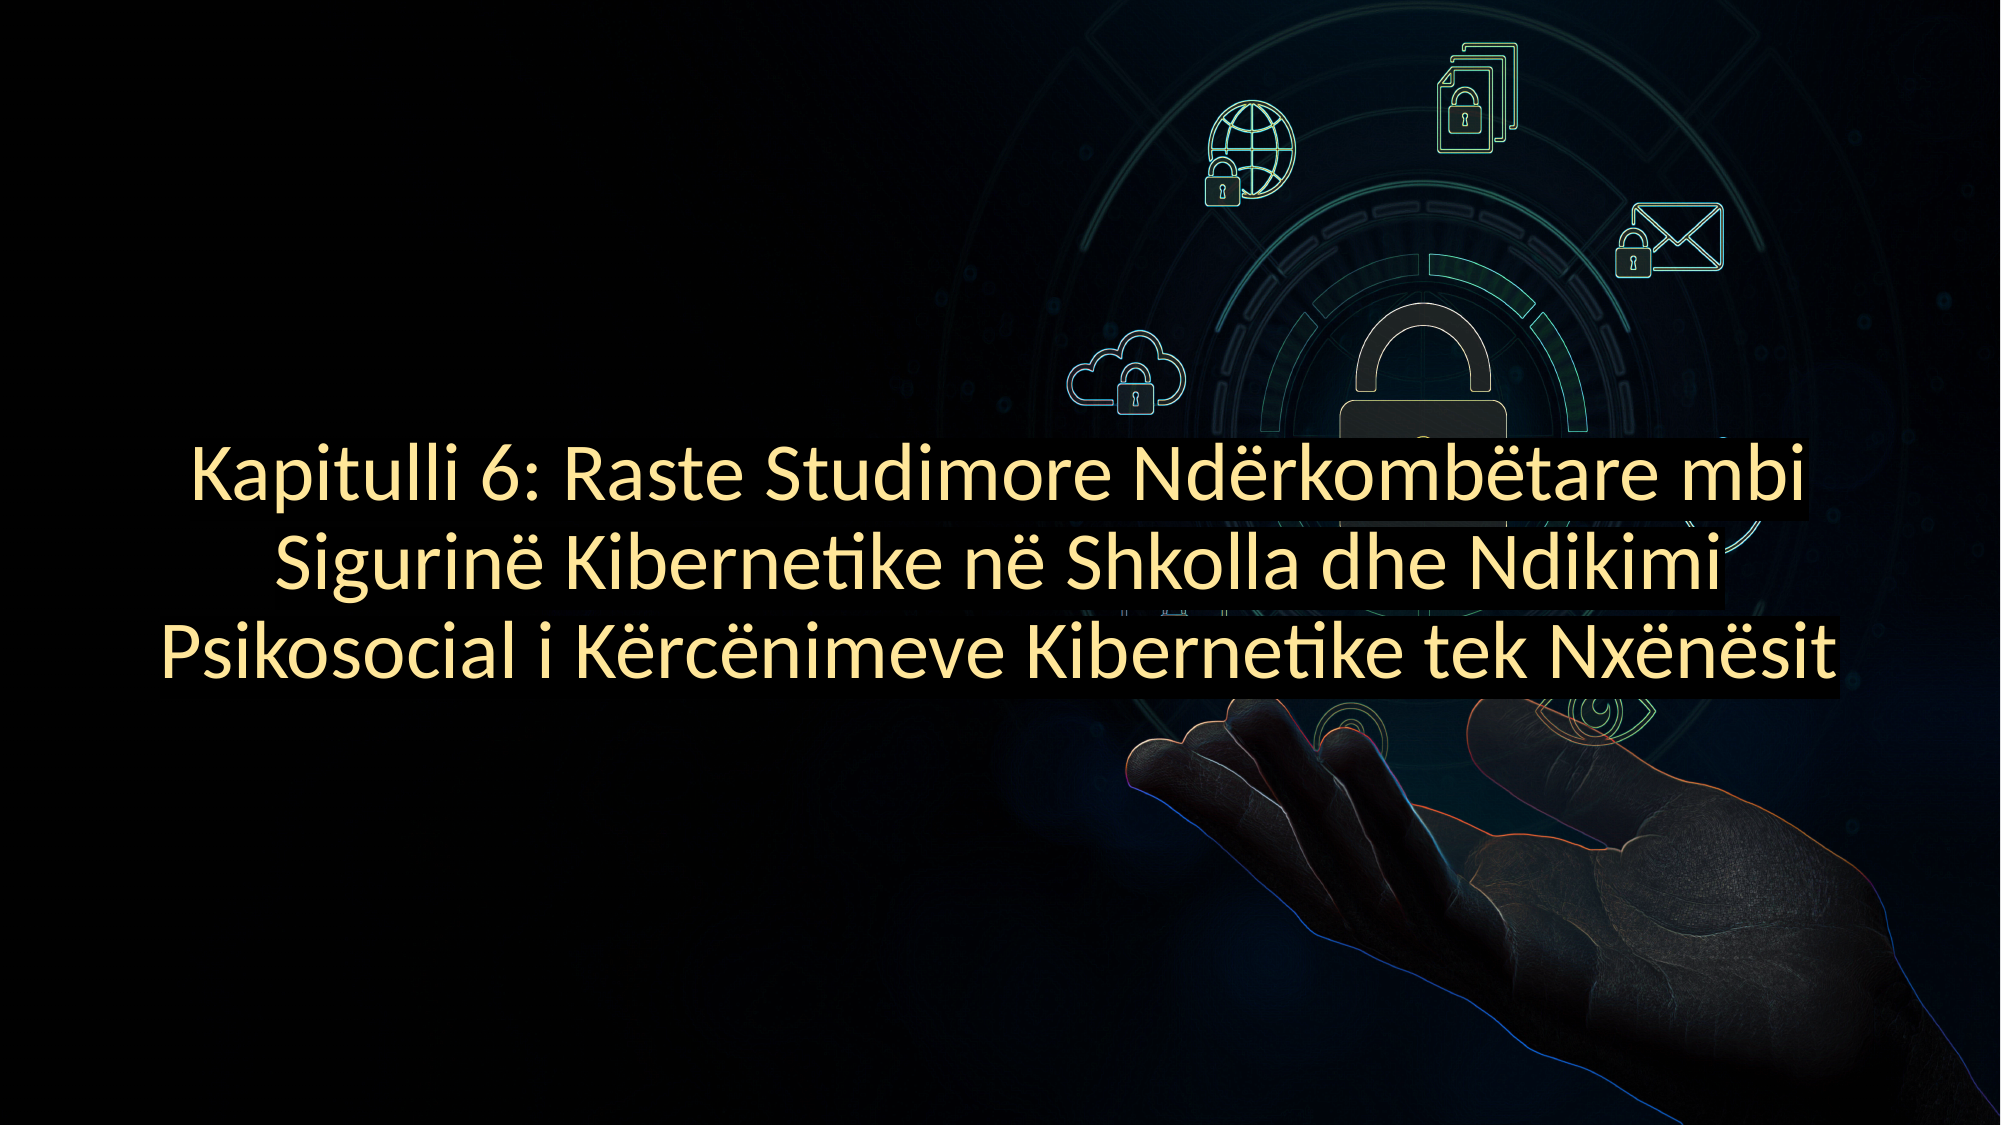

# Kapitulli 6: Raste Studimore Ndërkombëtare mbi Sigurinë Kibernetike në Shkolla dhe Ndikimi Psikosocial i Kërcënimeve Kibernetike tek Nxënësit